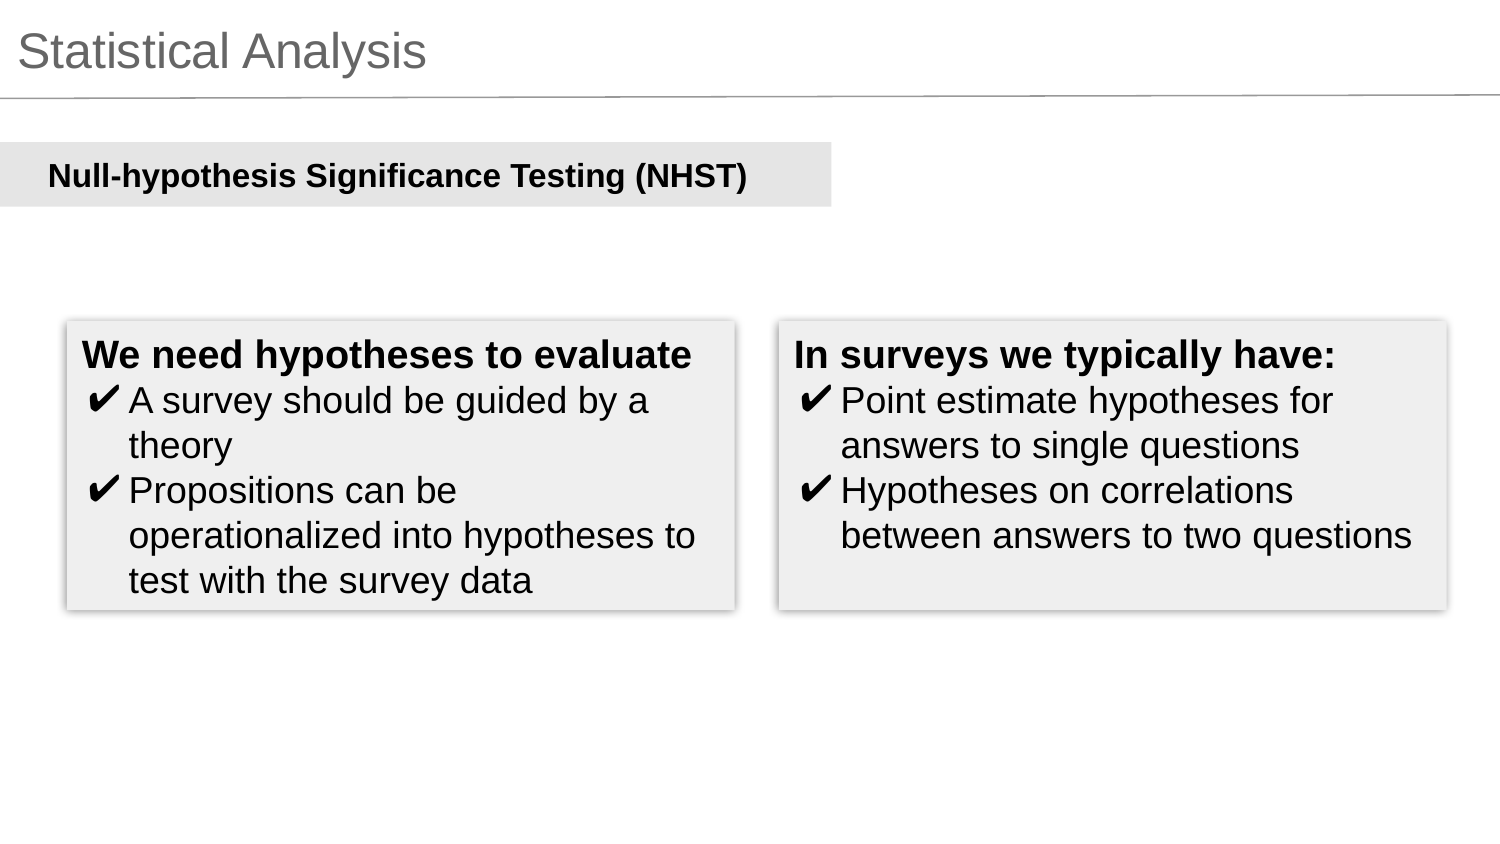

Statistical Analysis

Null-hypothesis Significance Testing (NHST)

We need hypotheses to evaluate
A survey should be guided by a theory
Propositions can be operationalized into hypotheses to test with the survey data
In surveys we typically have:
Point estimate hypotheses for answers to single questions
Hypotheses on correlations between answers to two questions